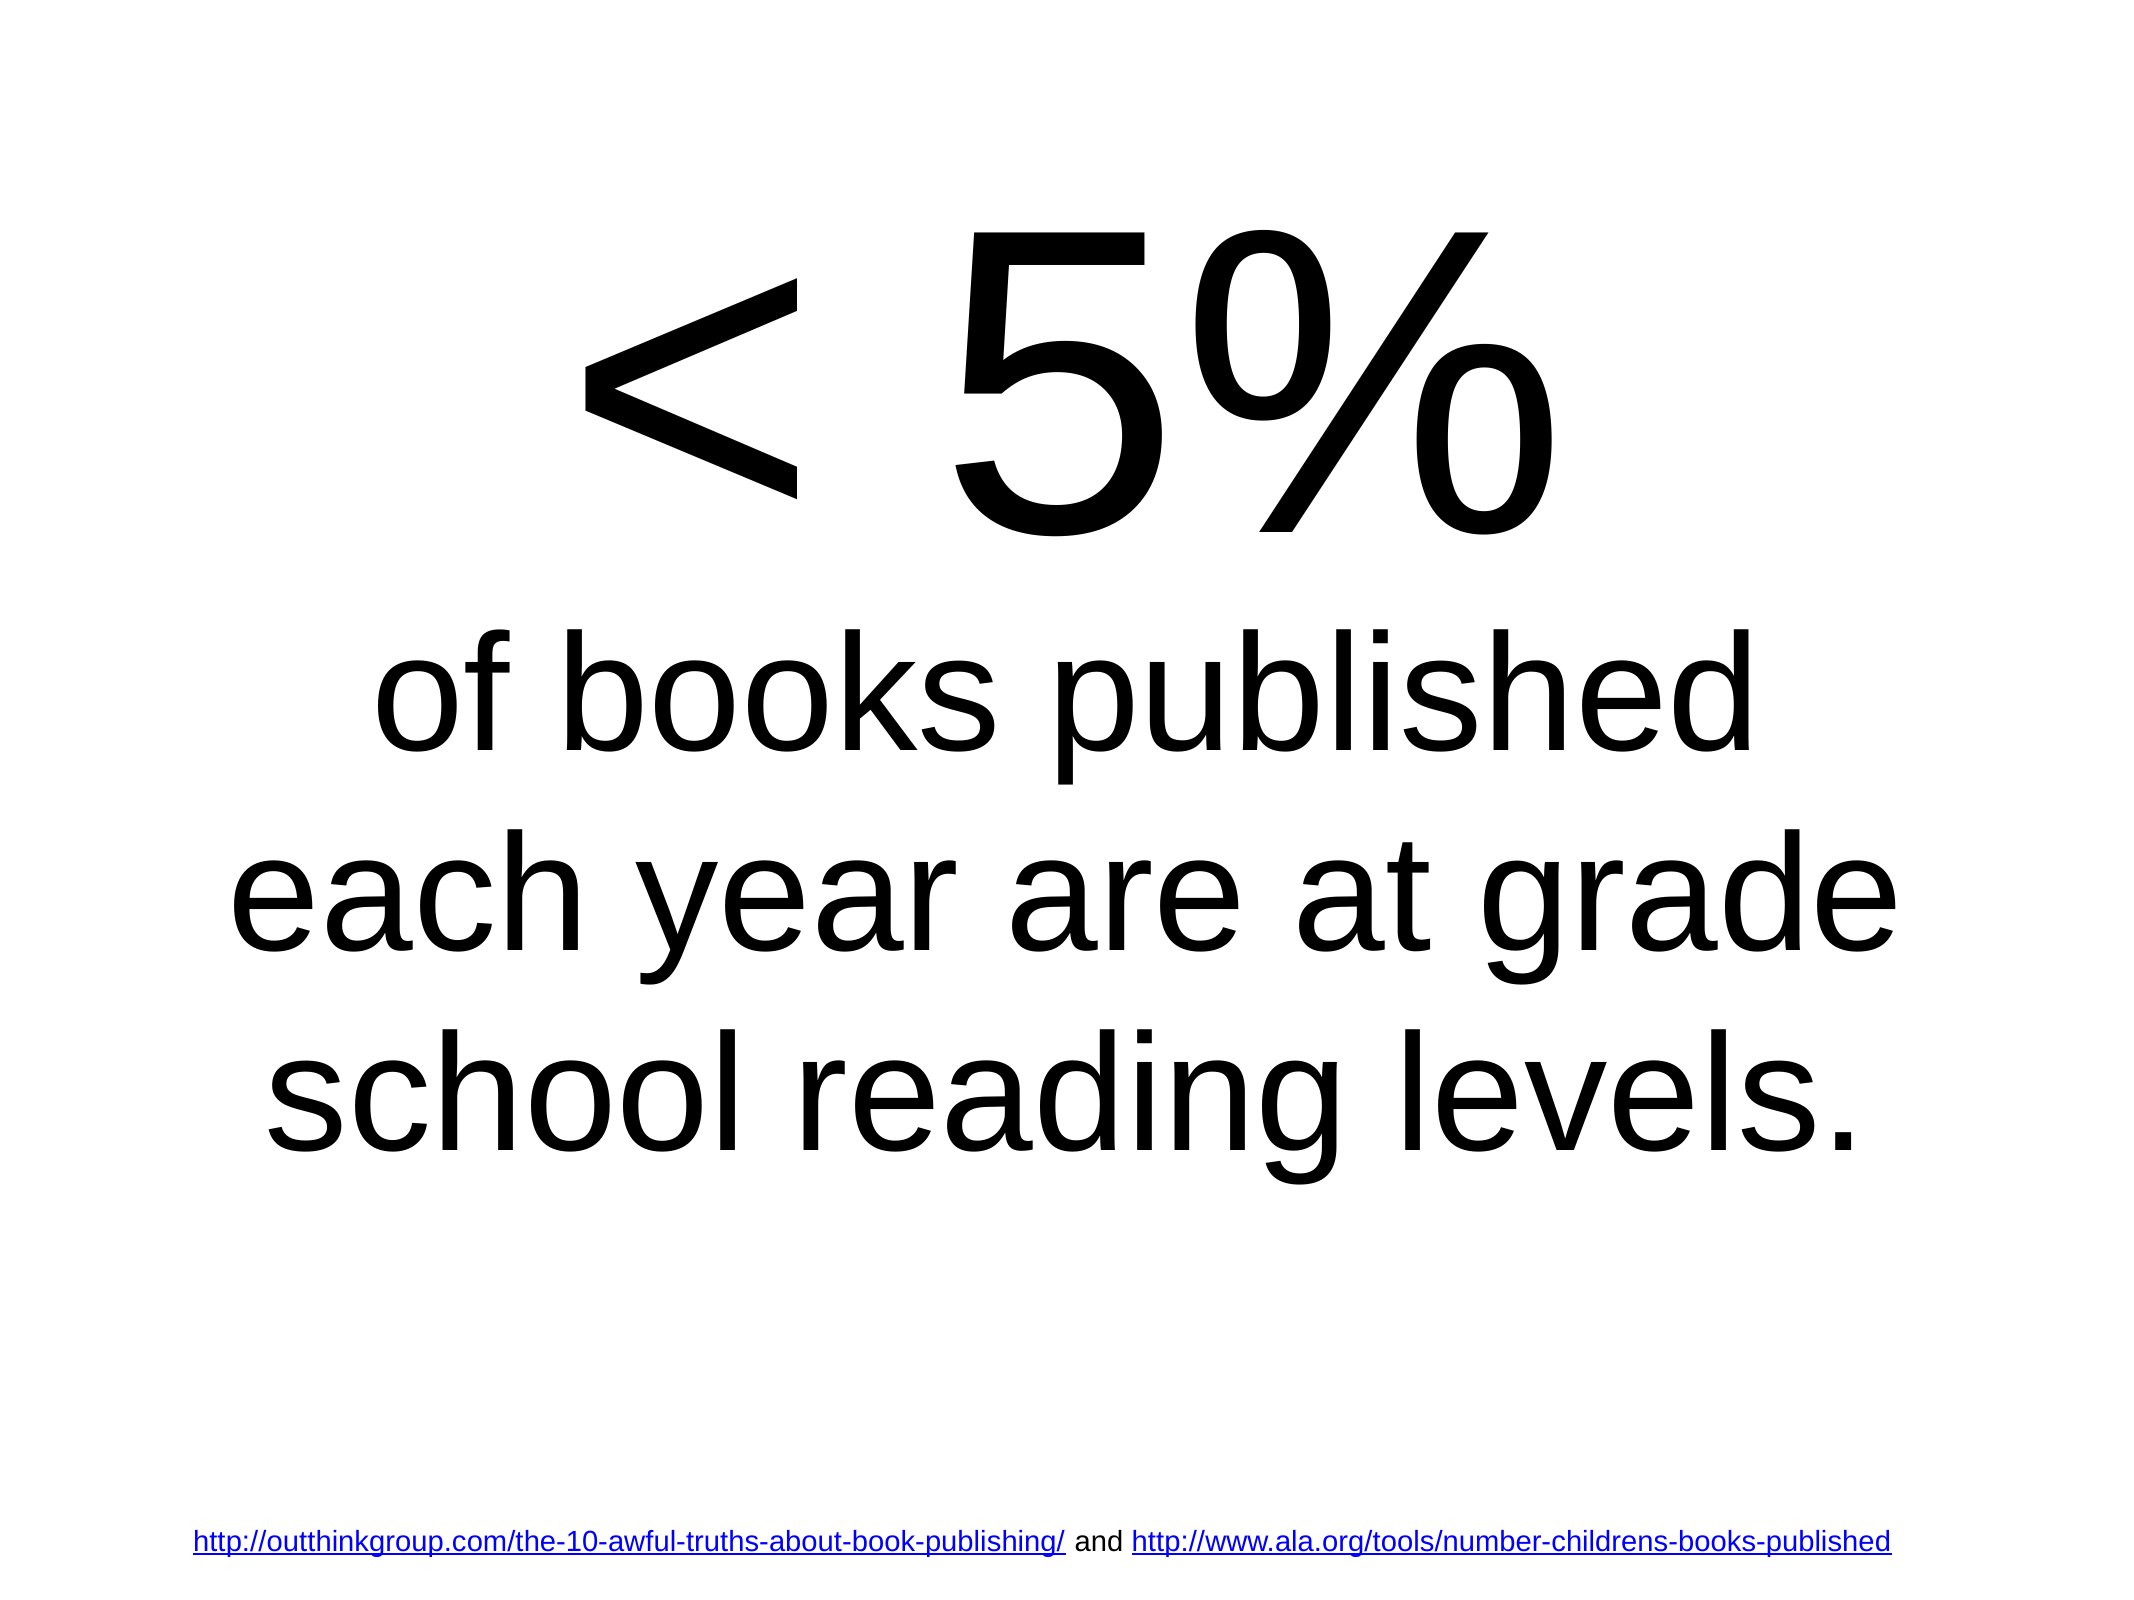

# < 5%
of books published each year are at grade school reading levels.
http://outthinkgroup.com/the-10-awful-truths-about-book-publishing/ and http://www.ala.org/tools/number-childrens-books-published